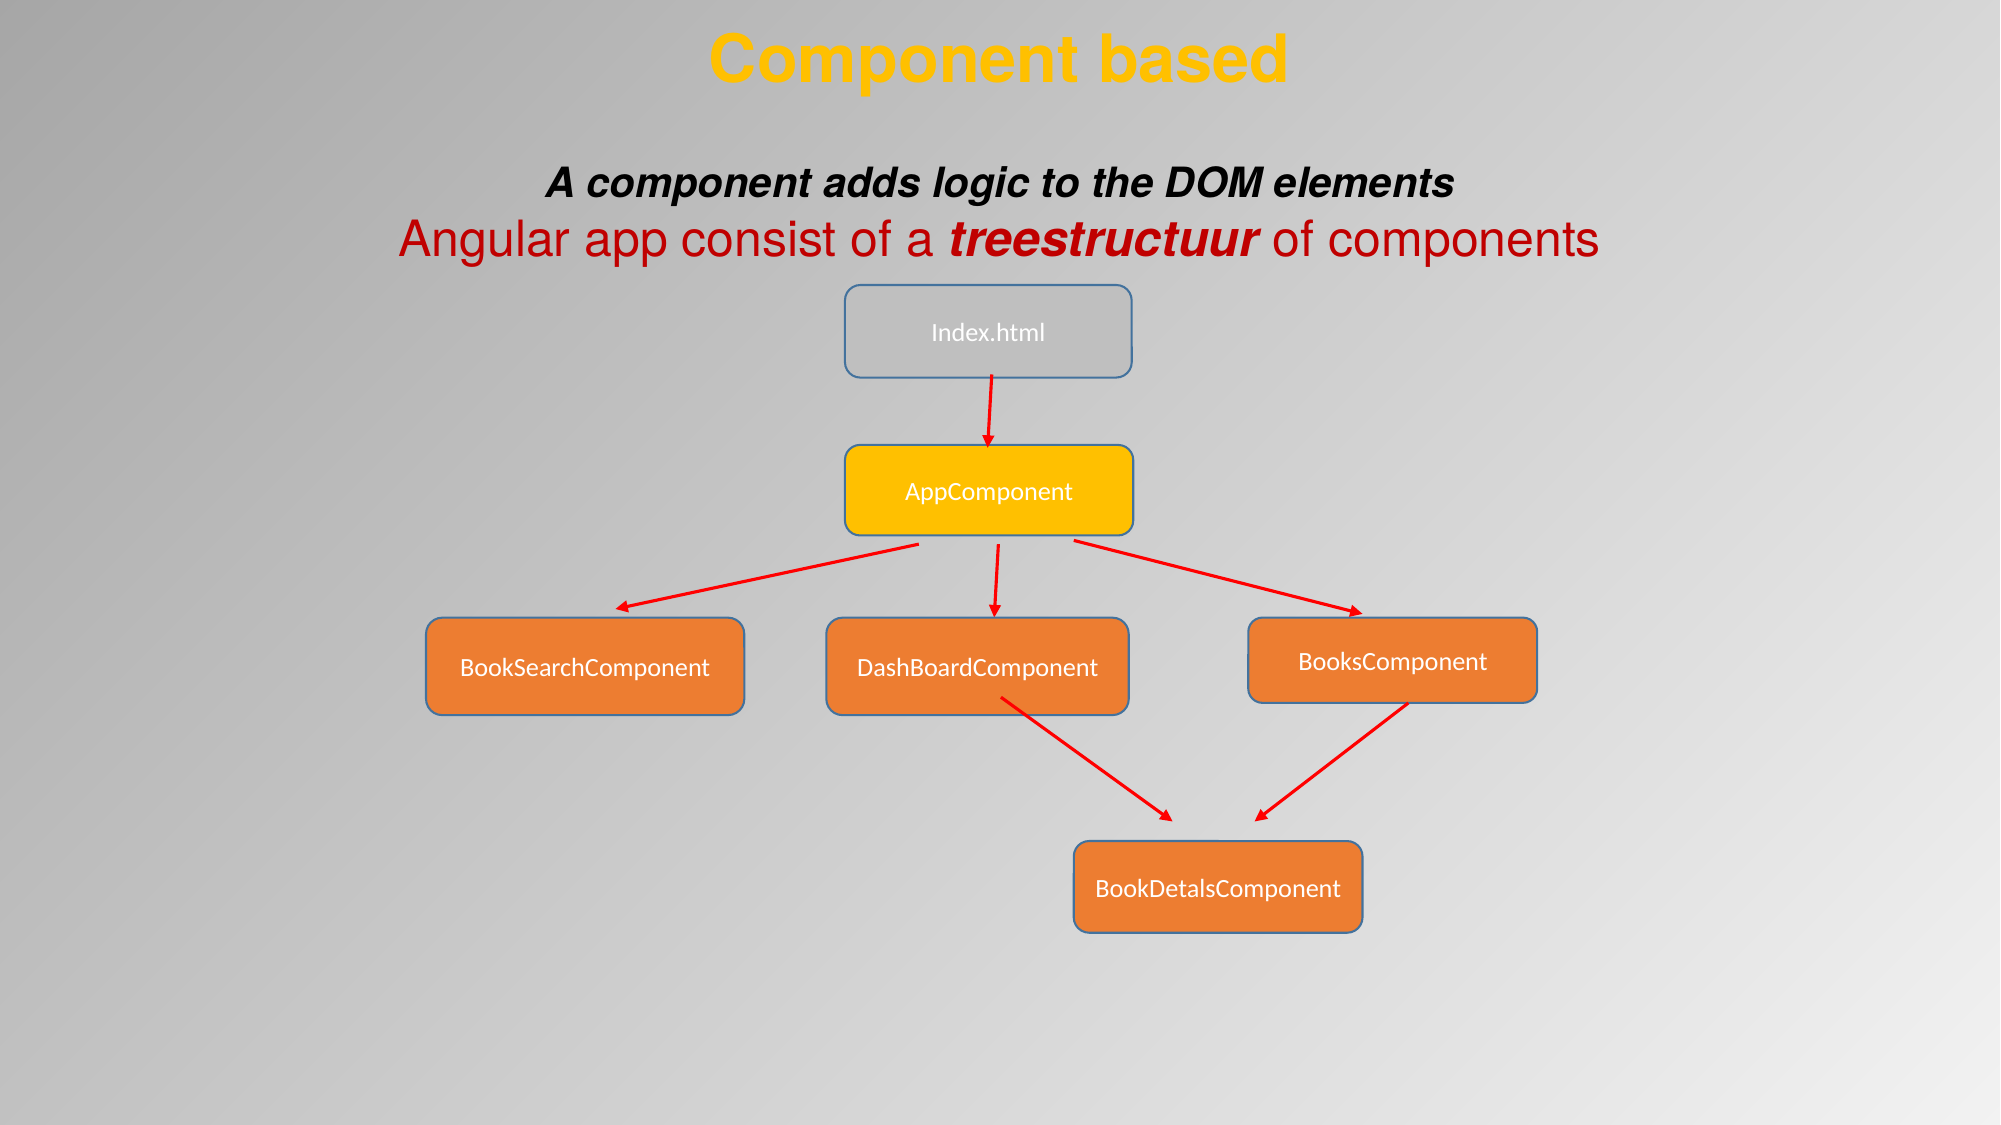

# Component based A component adds logic to the DOM elements Angular app consist of a treestructuur of components
Index.html

AppComponent
BookSearchComponent
BooksComponent
DashBoardComponent
BookDetalsComponent